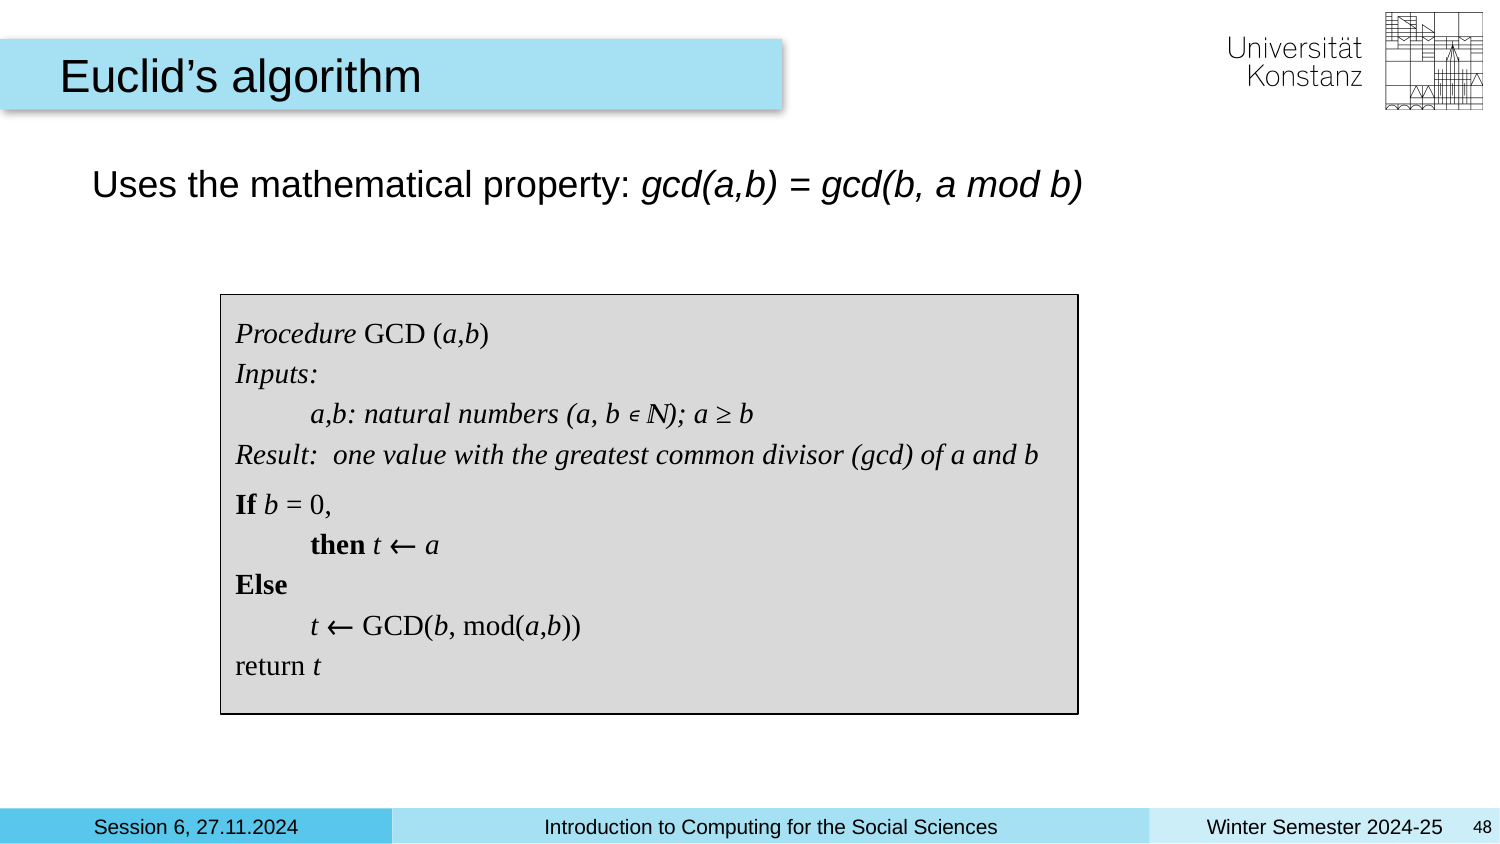

Euclid’s algorithm

Uses the mathematical property: gcd(a,b) = gcd(b, a mod b)
Procedure GCD (a,b)
Inputs:
a,b: natural numbers (a, b ∊ ℕ); a ≥ b
Result:  one value with the greatest common divisor (gcd) of a and b
If b = 0,
then t ← a
Else
t ← GCD(b, mod(a,b))
return t